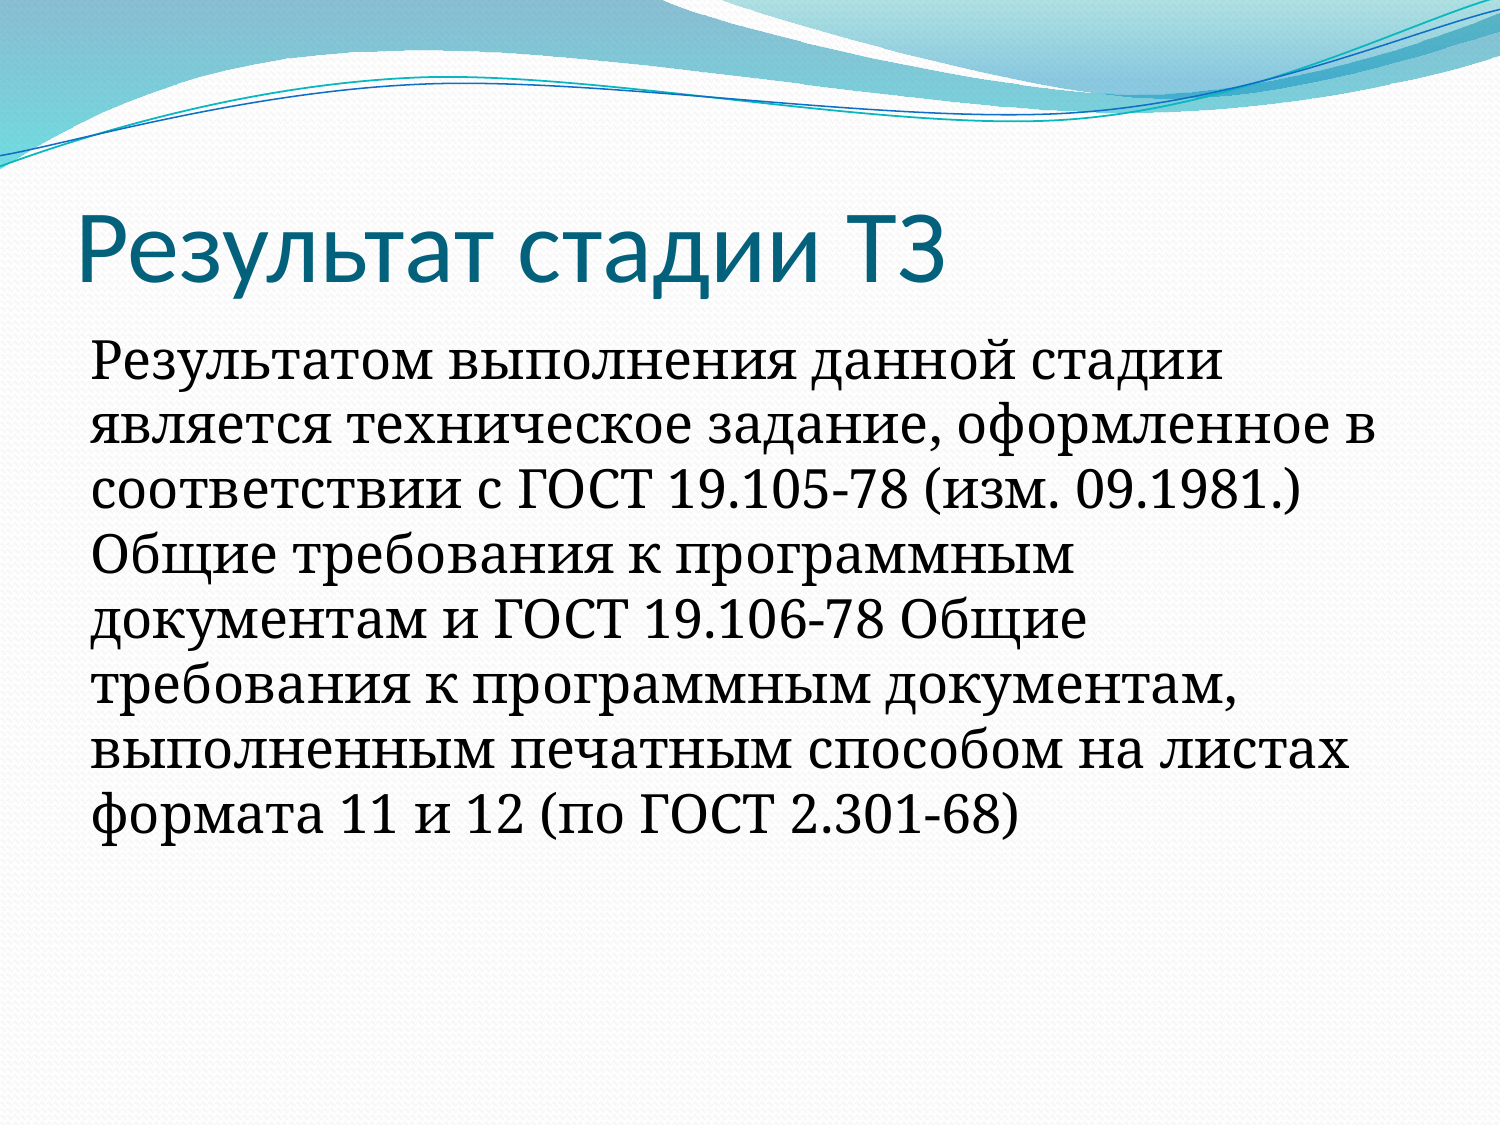

# Результат стадии ТЗ
Результатом выполнения данной стадии является техническое задание, оформленное в соответствии с ГОСТ 19.105-78 (изм. 09.1981.) Общие требования к программным документам и ГОСТ 19.106-78 Общие требования к программным документам, выполненным печатным способом на листах формата 11 и 12 (по ГОСТ 2.301-68)